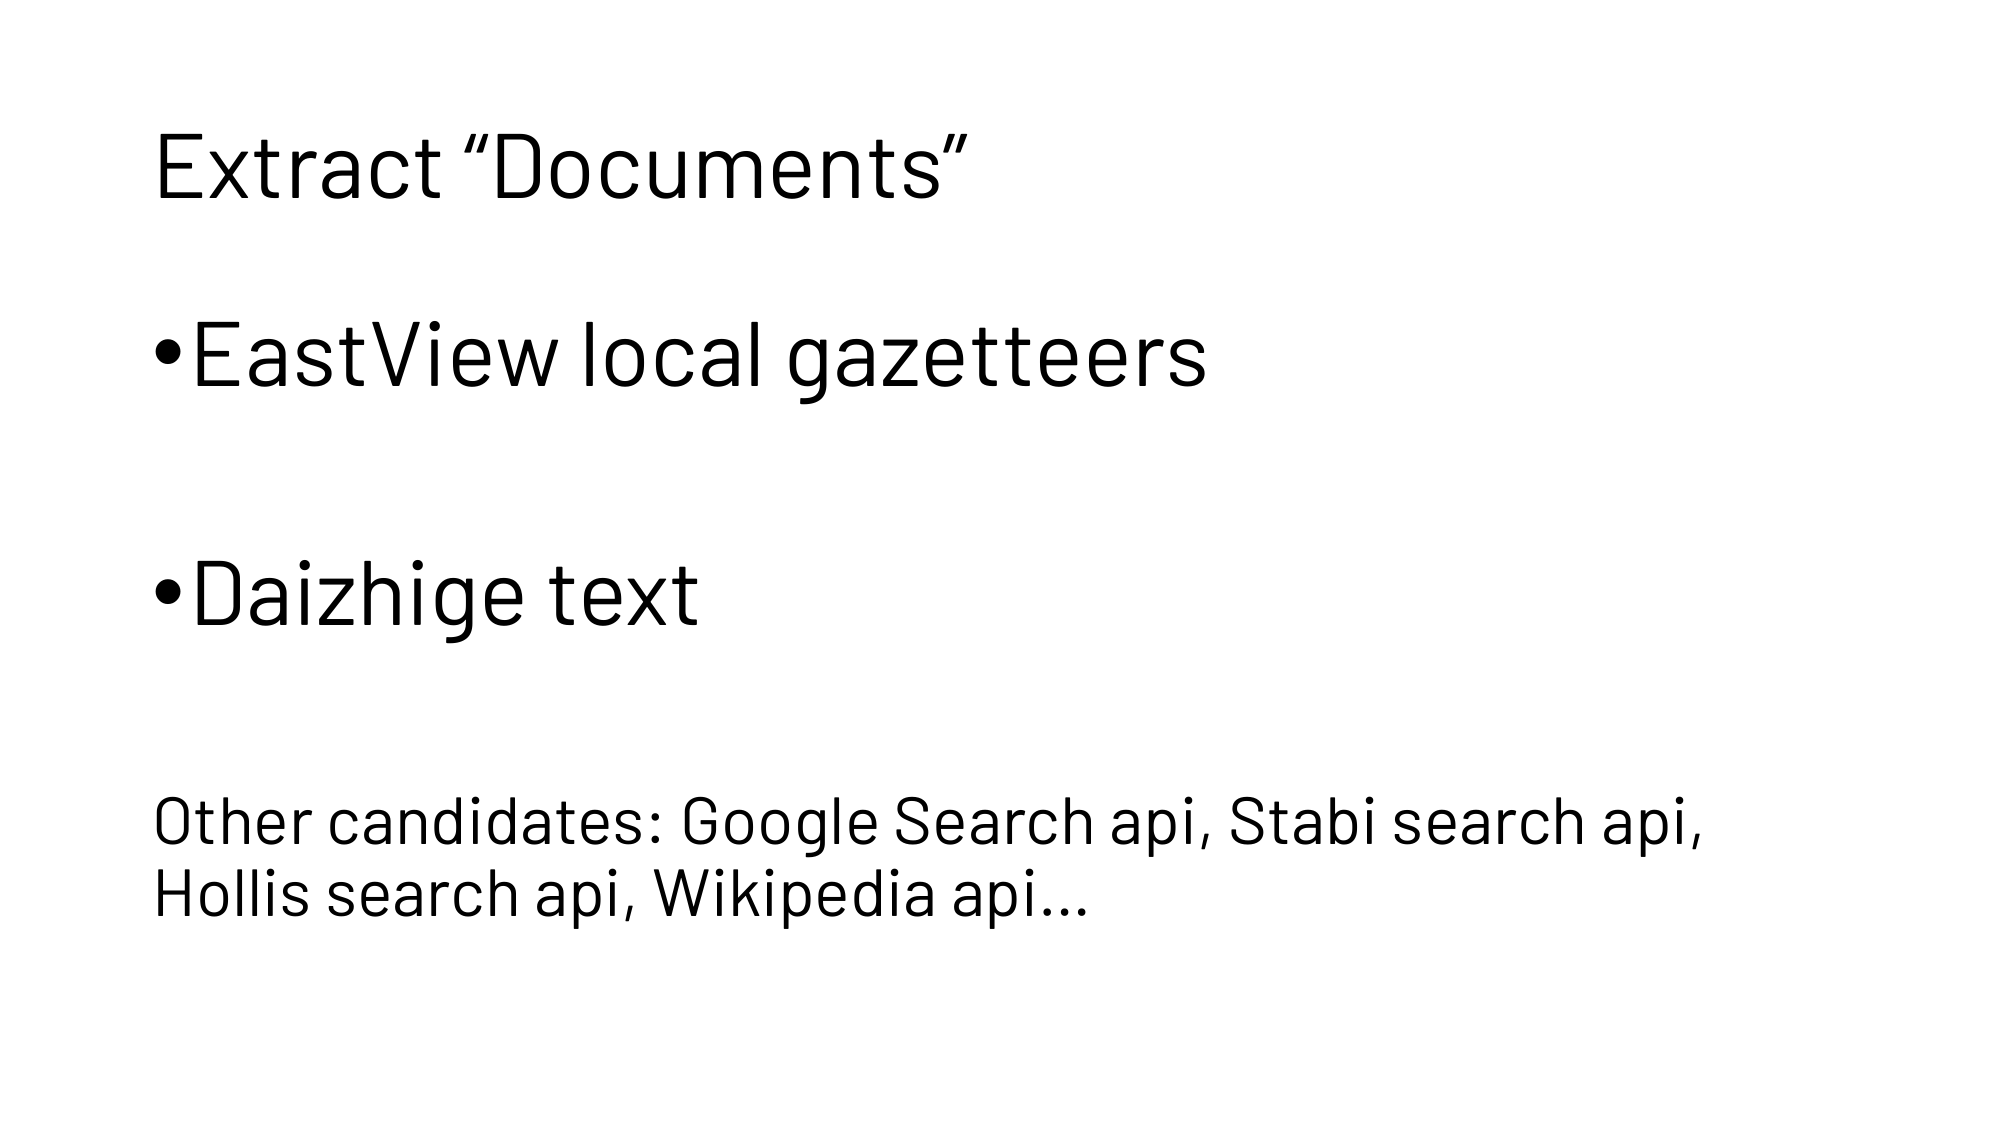

# Extract “Documents”
EastView local gazetteers

Daizhige text

Other candidates: Google Search api, Stabi search api, Hollis search api, Wikipedia api…